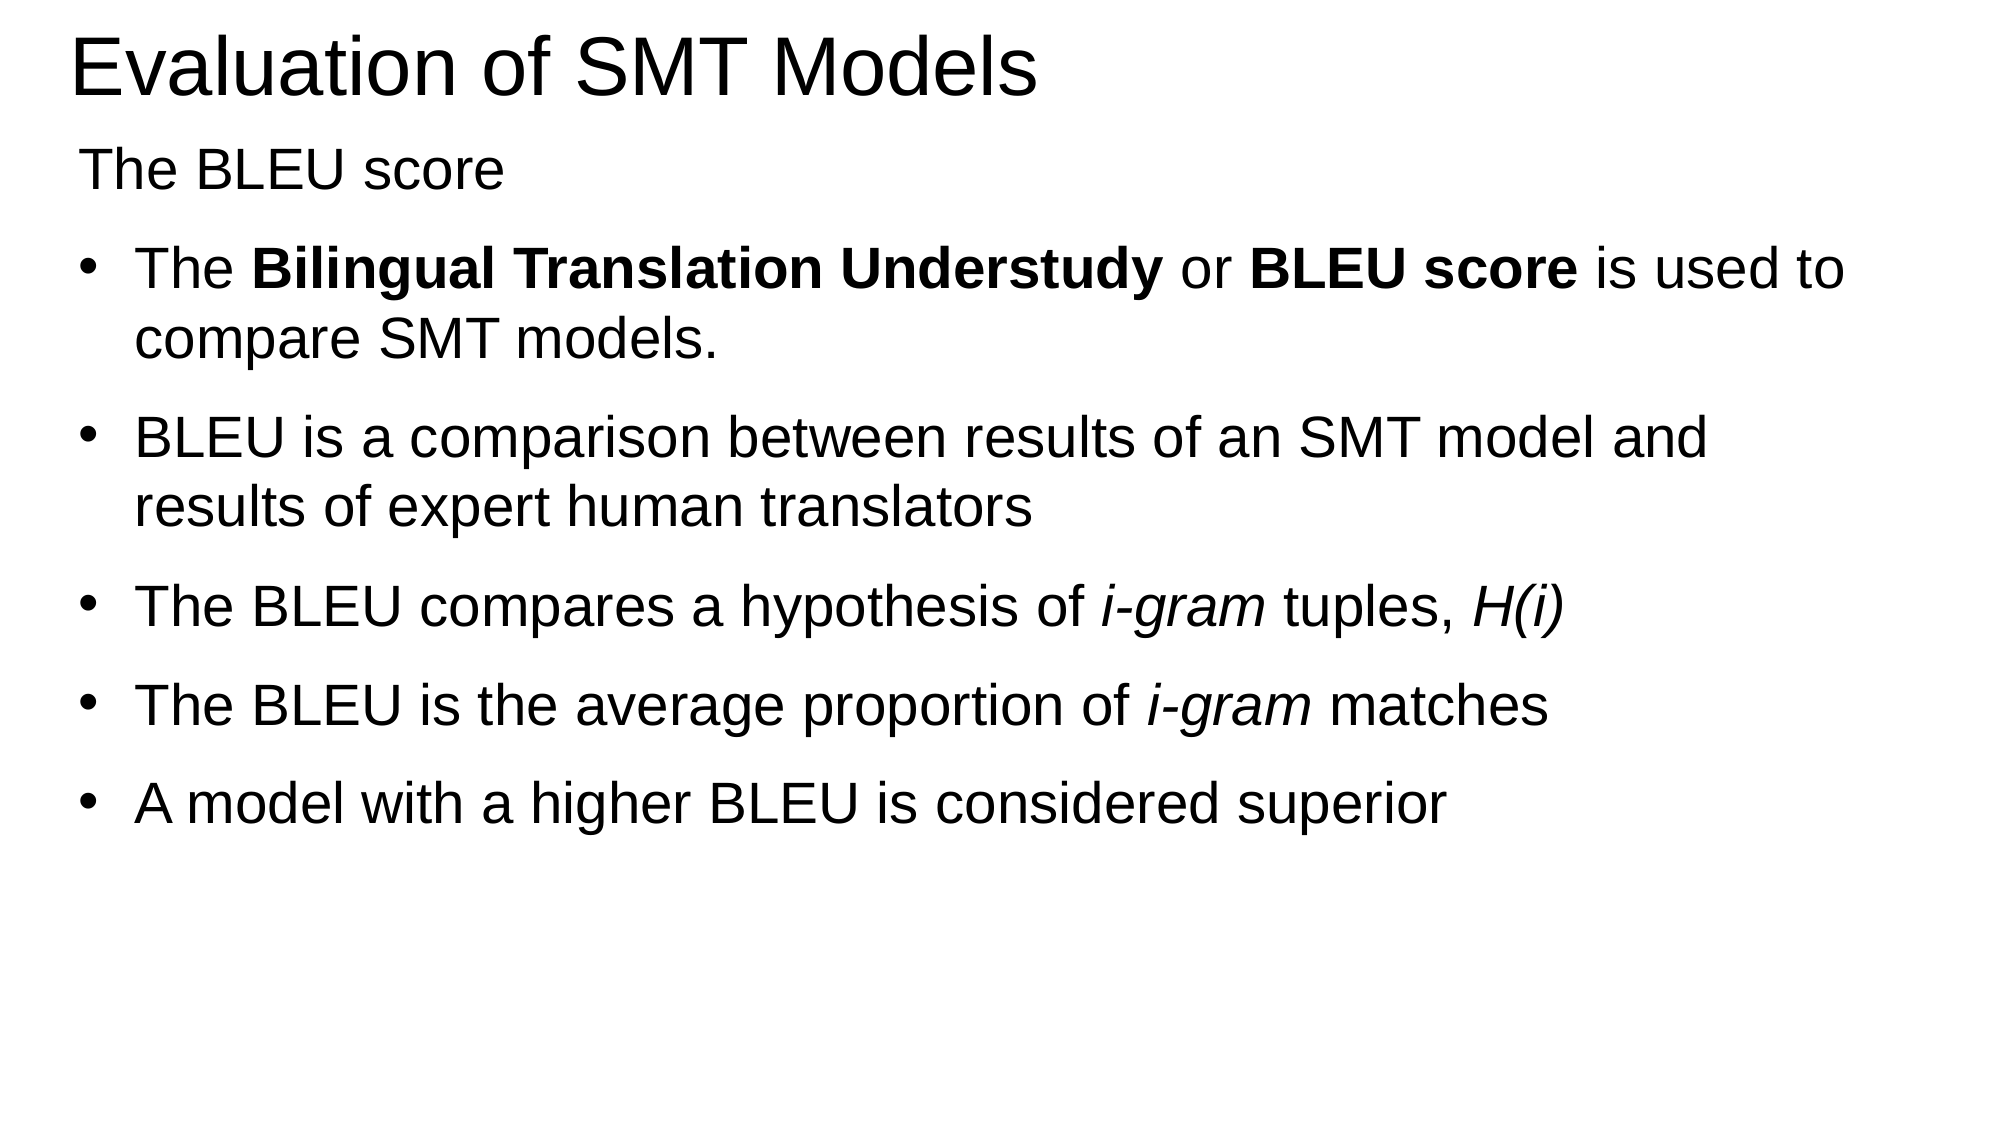

# Evaluation of SMT Models
The BLEU score
The Bilingual Translation Understudy or BLEU score is used to compare SMT models.
BLEU is a comparison between results of an SMT model and results of expert human translators
The BLEU compares a hypothesis of i-gram tuples, H(i)
The BLEU is the average proportion of i-gram matches
A model with a higher BLEU is considered superior